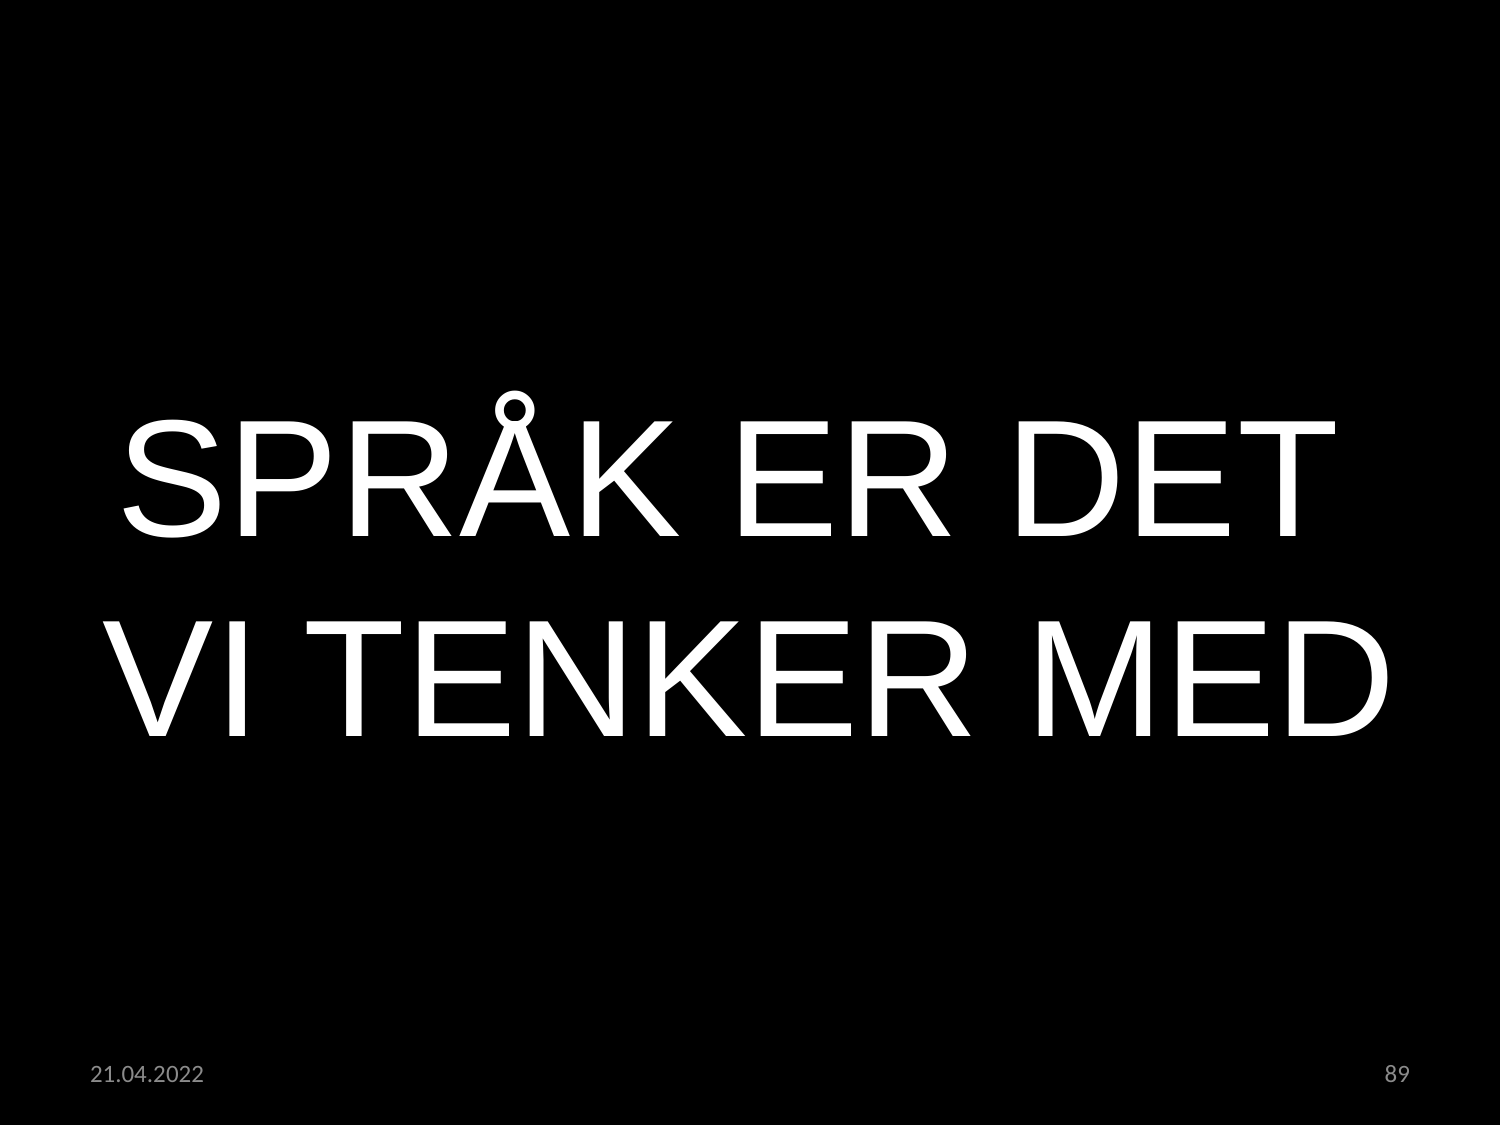

SPRÅK ER DET
VI TENKER MED
21.04.2022
89